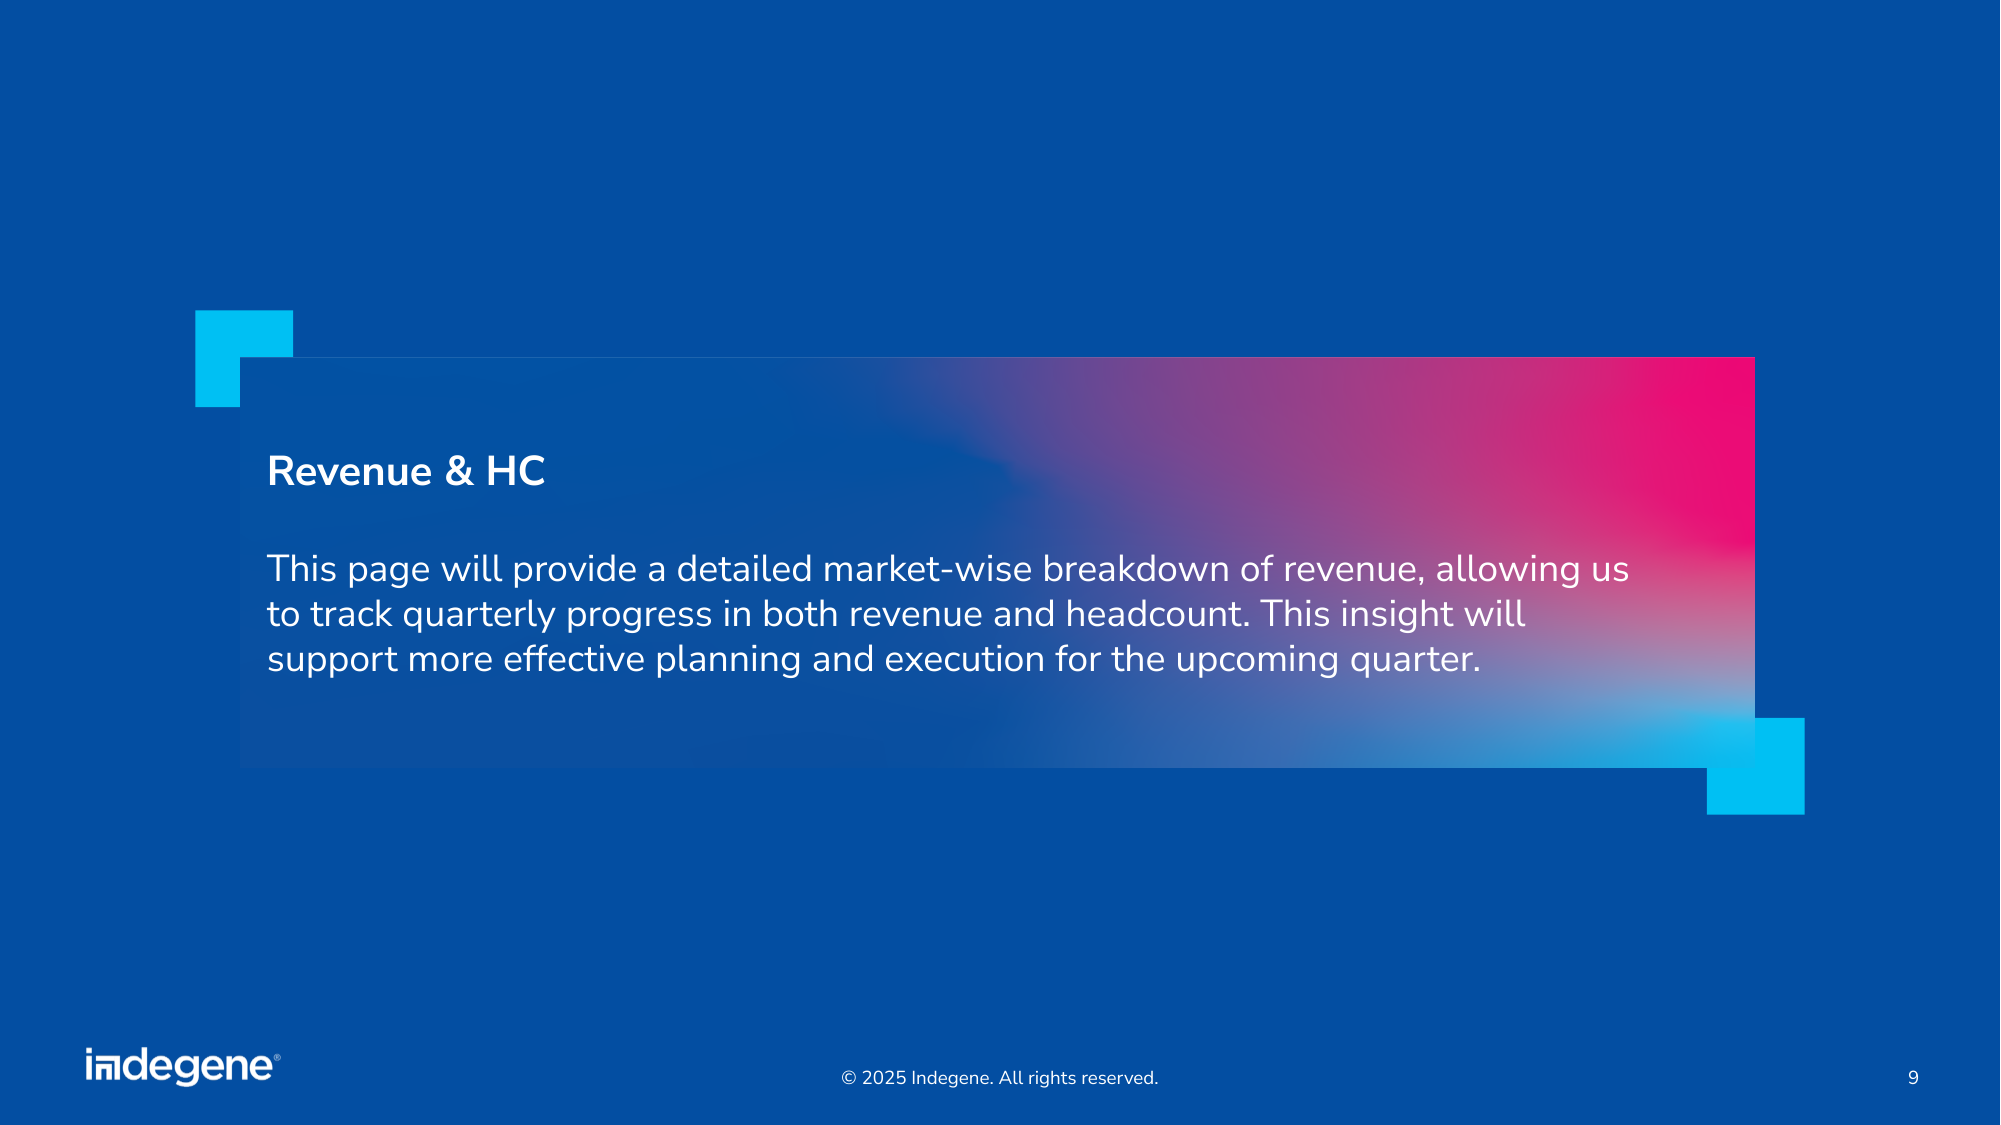

Revenue & HC
This page will provide a detailed market-wise breakdown of revenue, allowing us to track quarterly progress in both revenue and headcount. This insight will support more effective planning and execution for the upcoming quarter.
© 2025 Indegene. All rights reserved.
9